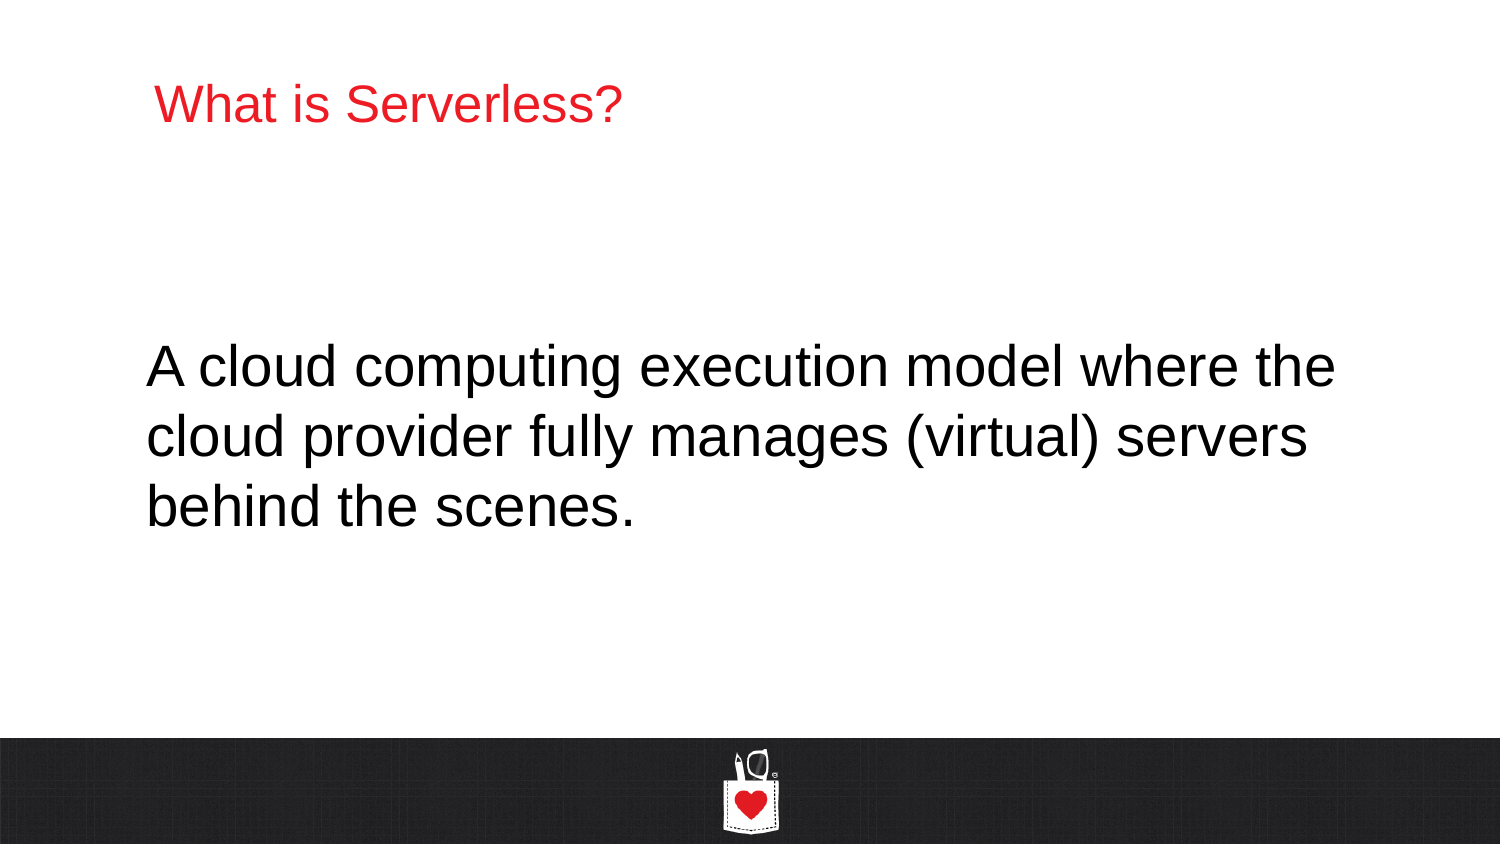

# What is Serverless?
A cloud computing execution model where the cloud provider fully manages (virtual) servers behind the scenes.